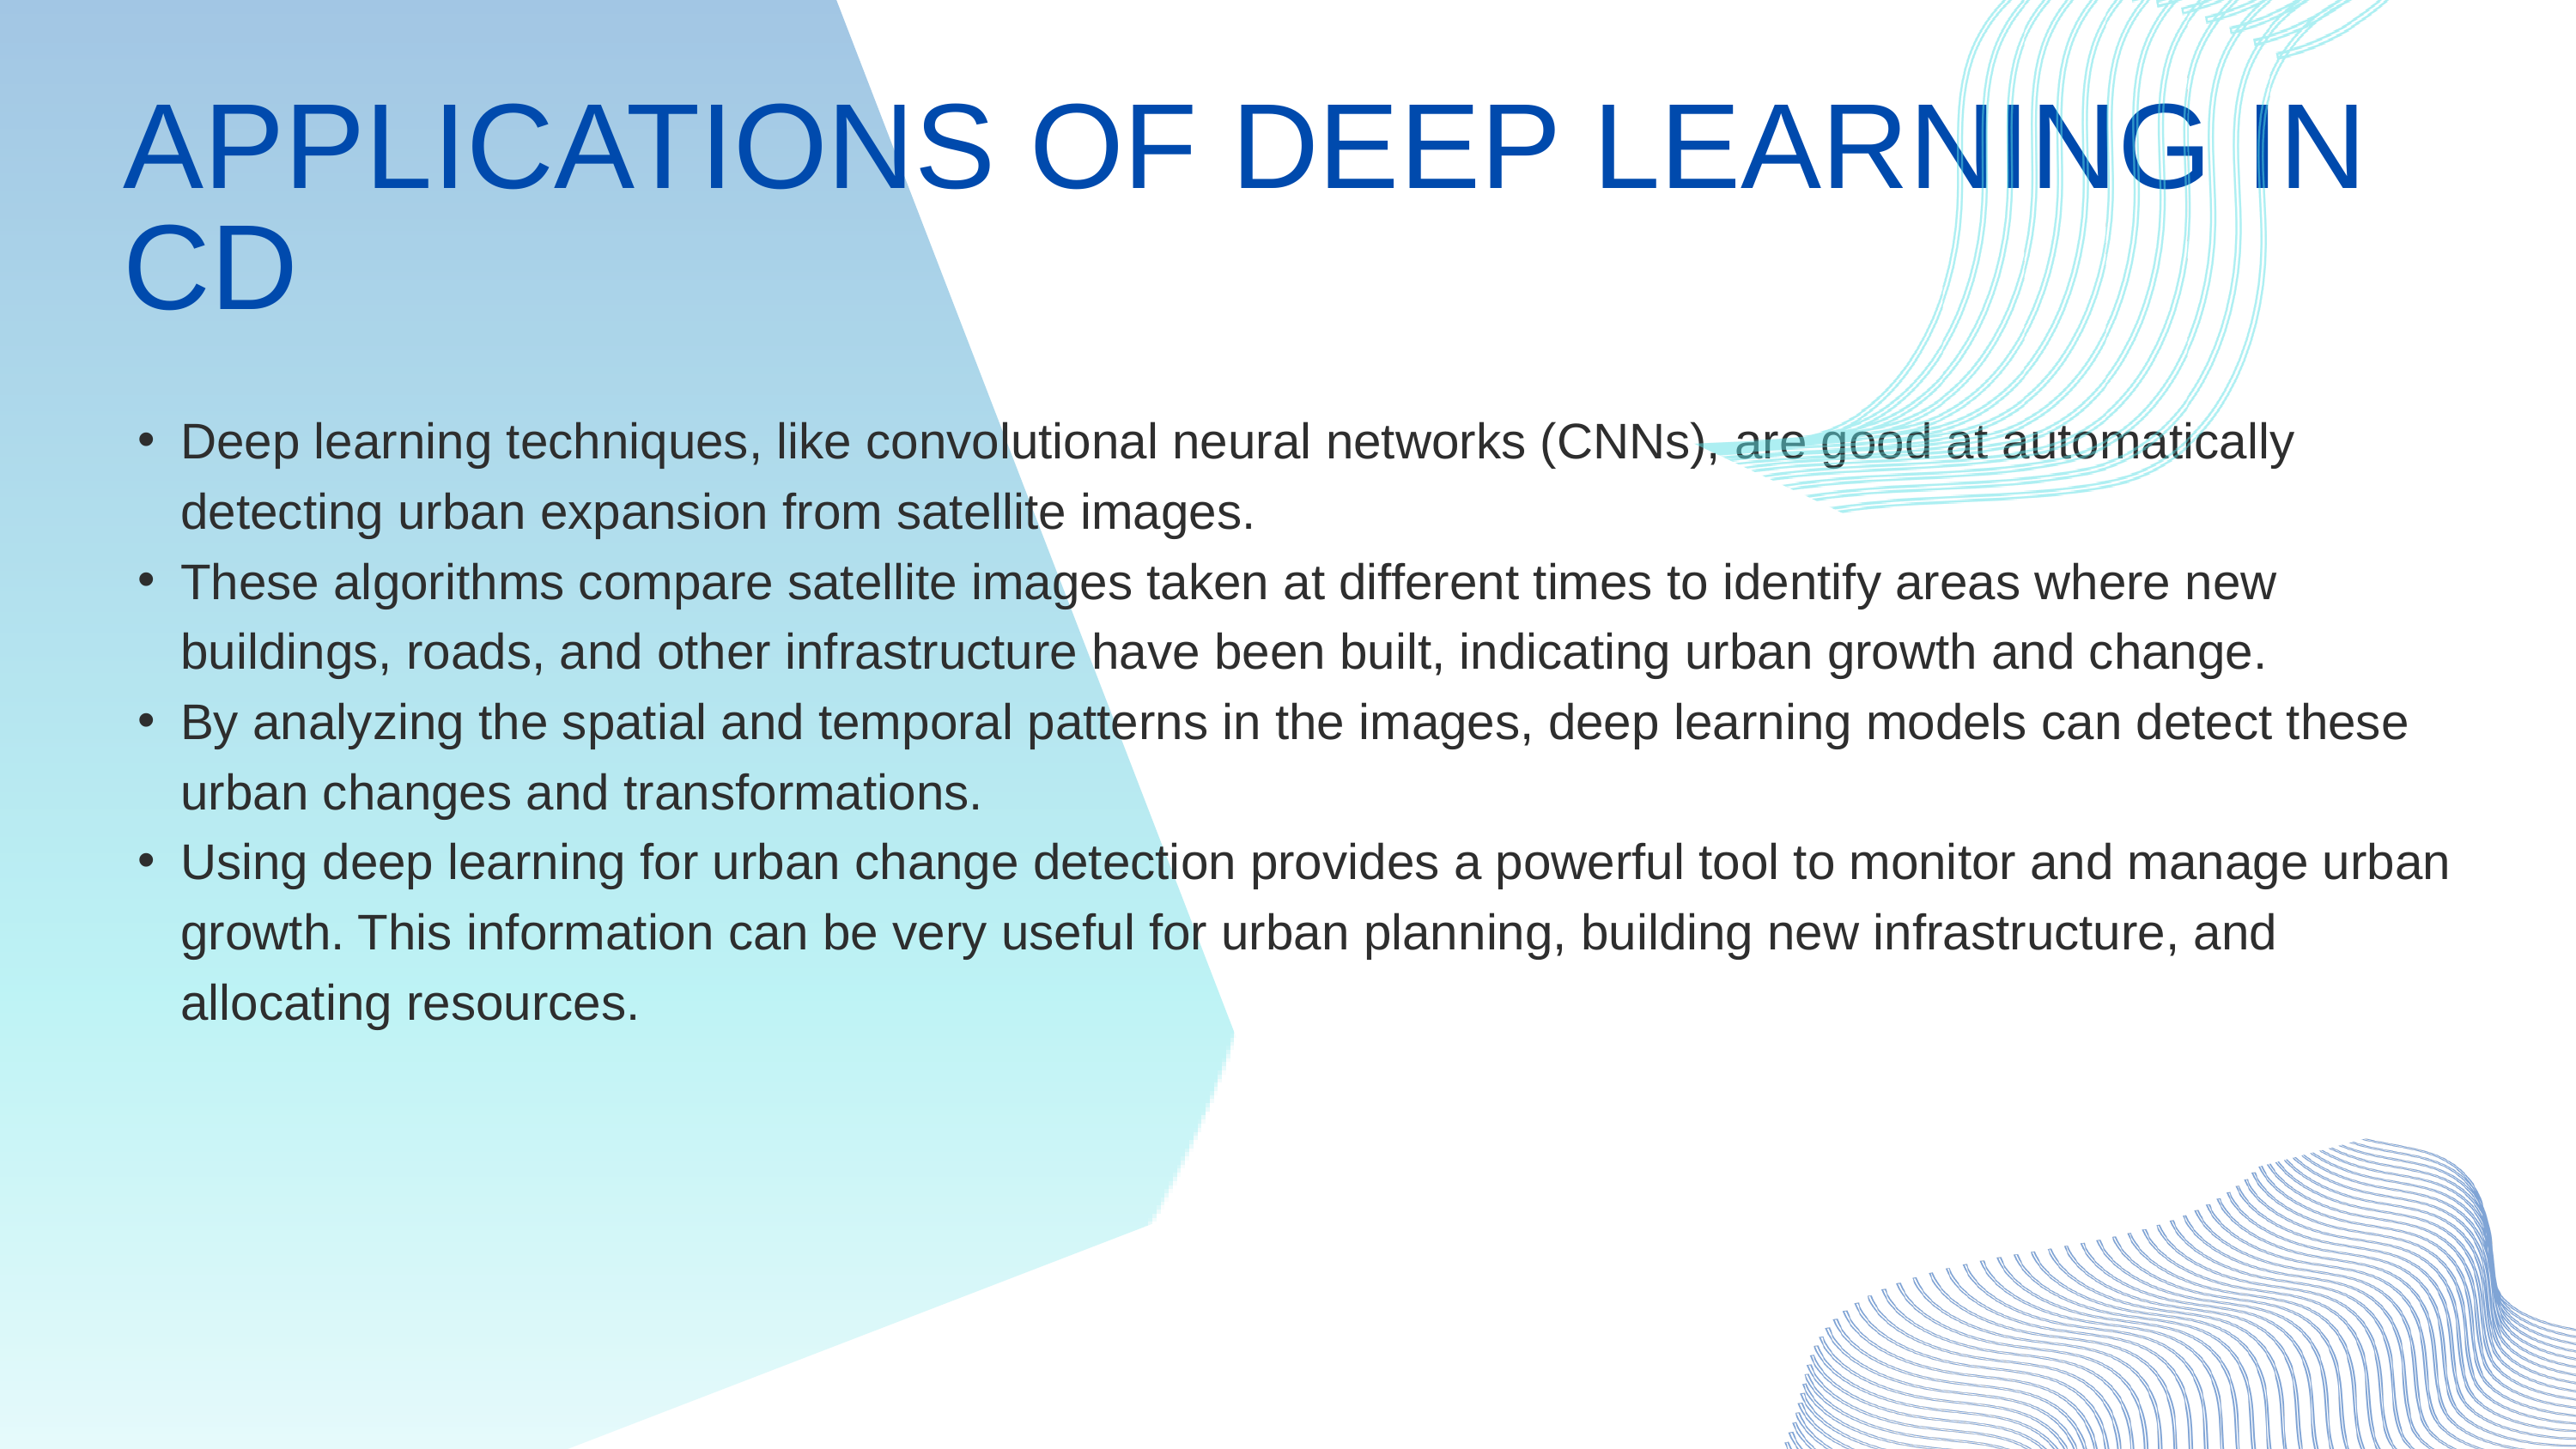

APPLICATIONS OF DEEP LEARNING IN CD
Deep learning techniques, like convolutional neural networks (CNNs), are good at automatically detecting urban expansion from satellite images.
These algorithms compare satellite images taken at different times to identify areas where new buildings, roads, and other infrastructure have been built, indicating urban growth and change.
By analyzing the spatial and temporal patterns in the images, deep learning models can detect these urban changes and transformations.
Using deep learning for urban change detection provides a powerful tool to monitor and manage urban growth. This information can be very useful for urban planning, building new infrastructure, and allocating resources.